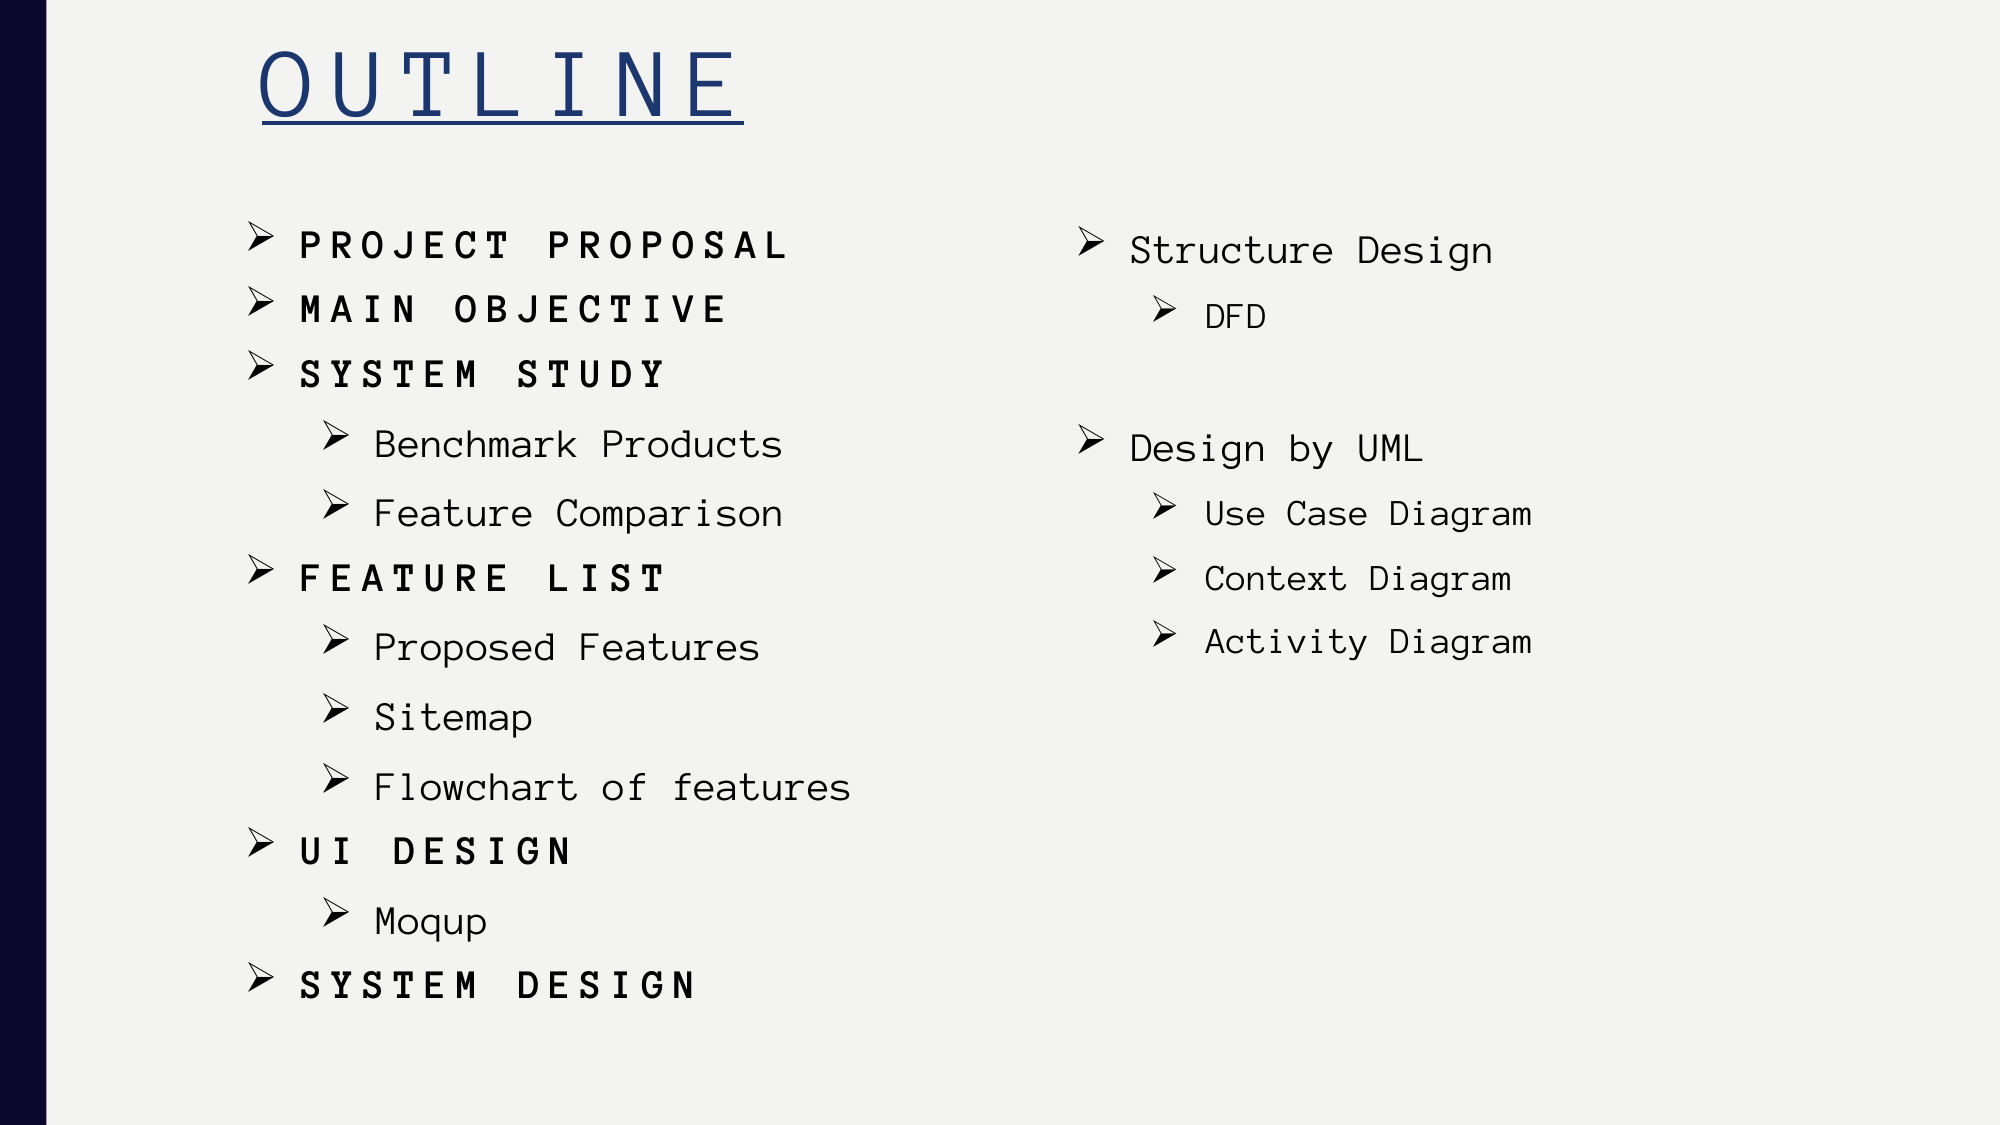

# Outline
Project proposal
Main objective
System Study
Benchmark Products
Feature Comparison
Feature List
Proposed Features
Sitemap
Flowchart of features
Ui design
Moqup
System Design
Structure Design
DFD

Design by UML
Use Case Diagram
Context Diagram
Activity Diagram